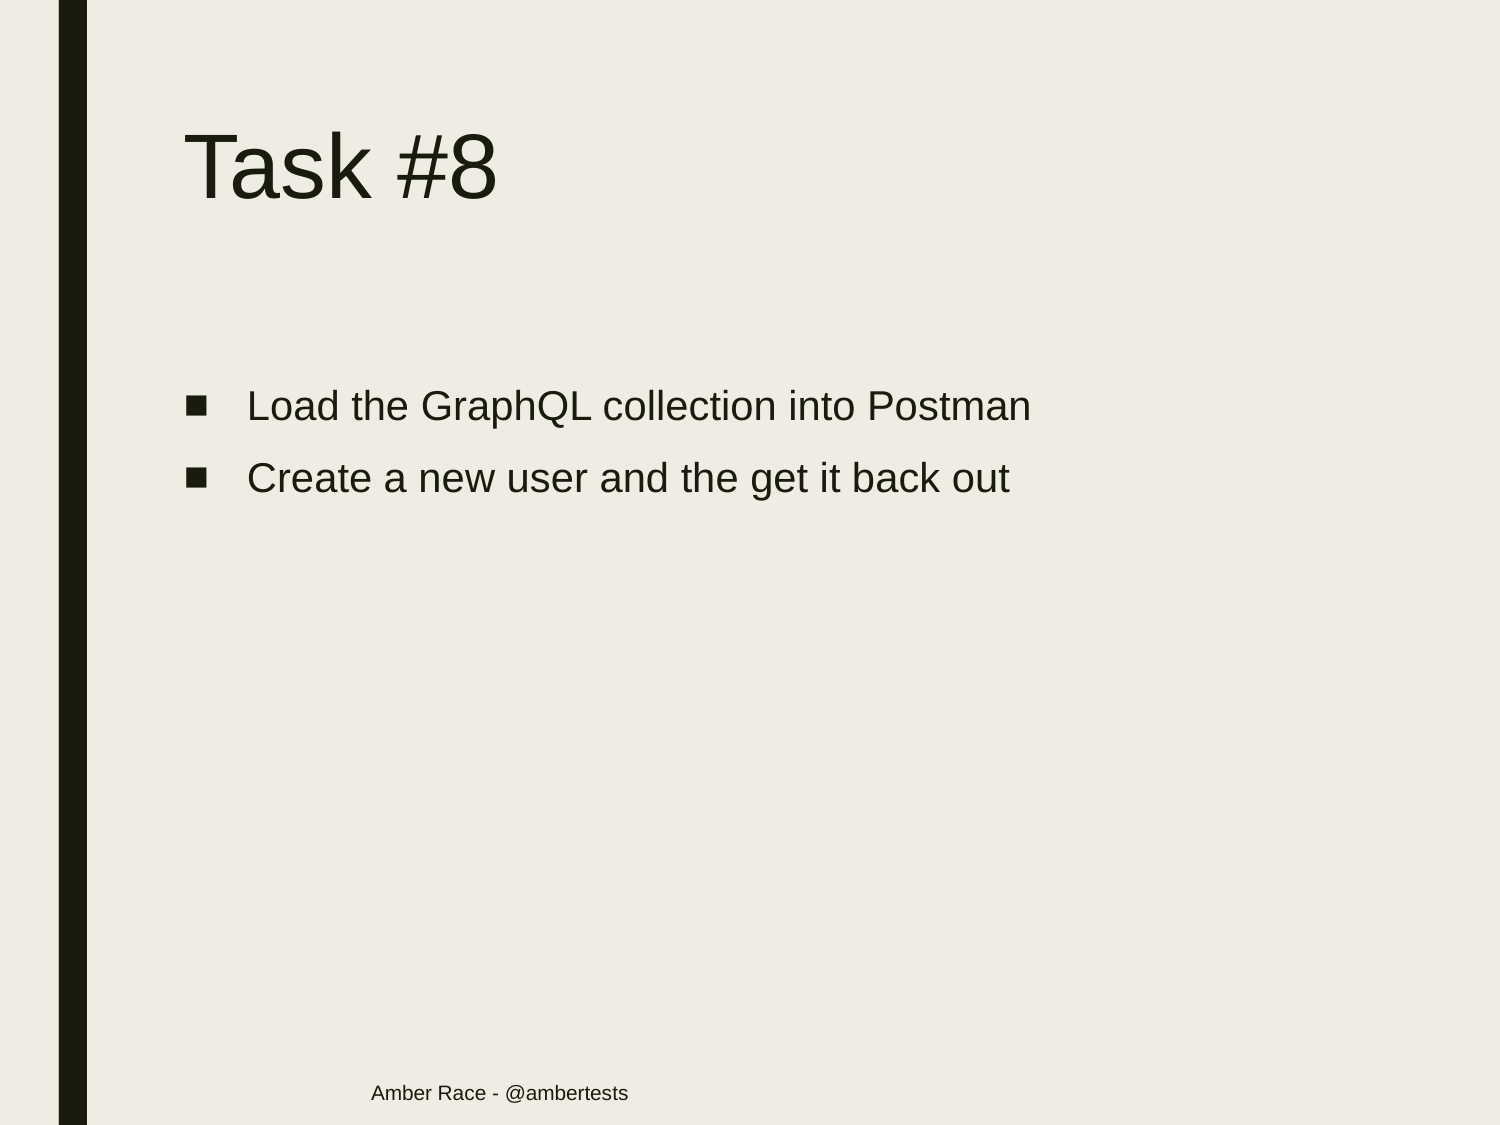

# Task #8
Load the GraphQL collection into Postman
Create a new user and the get it back out
Amber Race - @ambertests